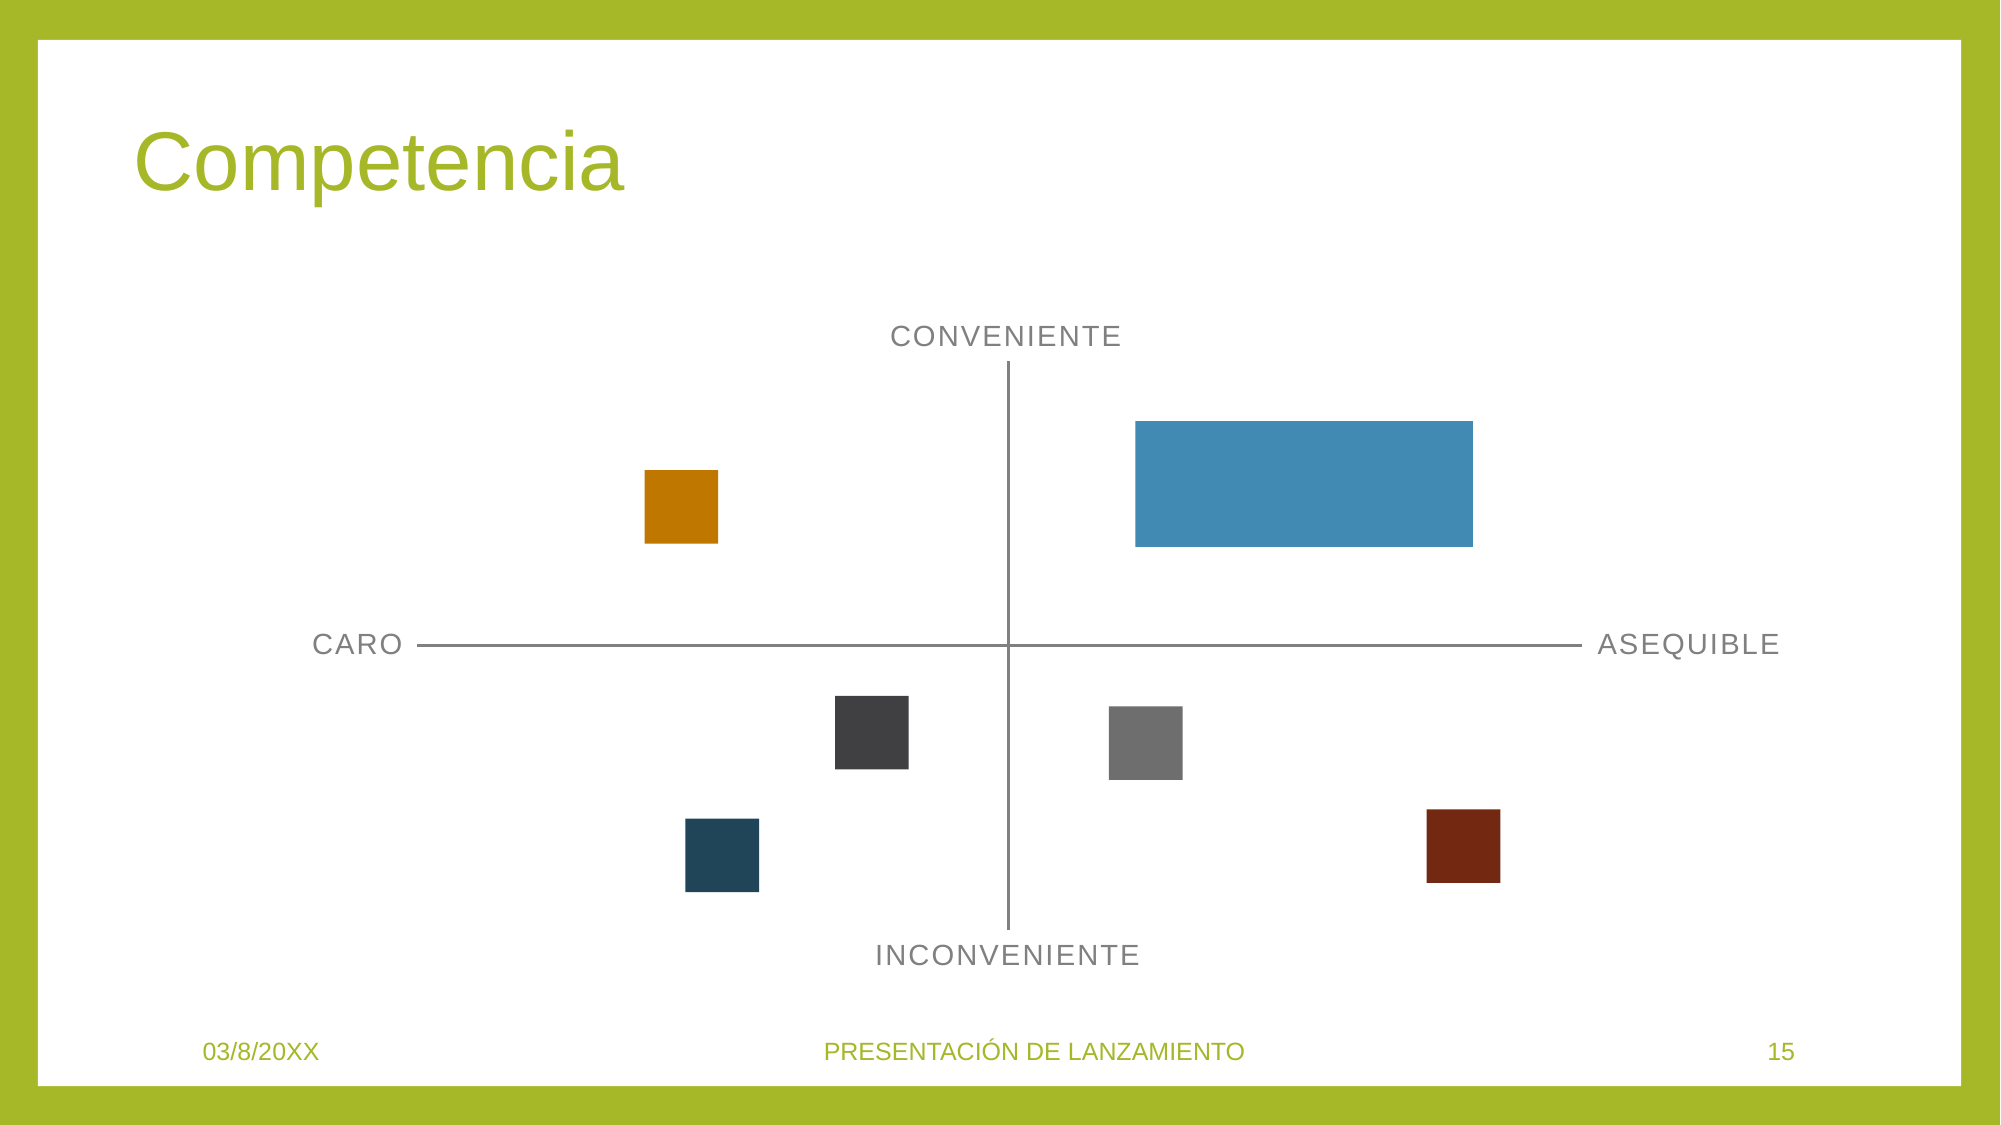

# Competencia
Conveniente

Contoso

A
Caro
Asequible

B

D

E

C
Inconveniente
03/8/20XX
PRESENTACIÓN DE LANZAMIENTO
15